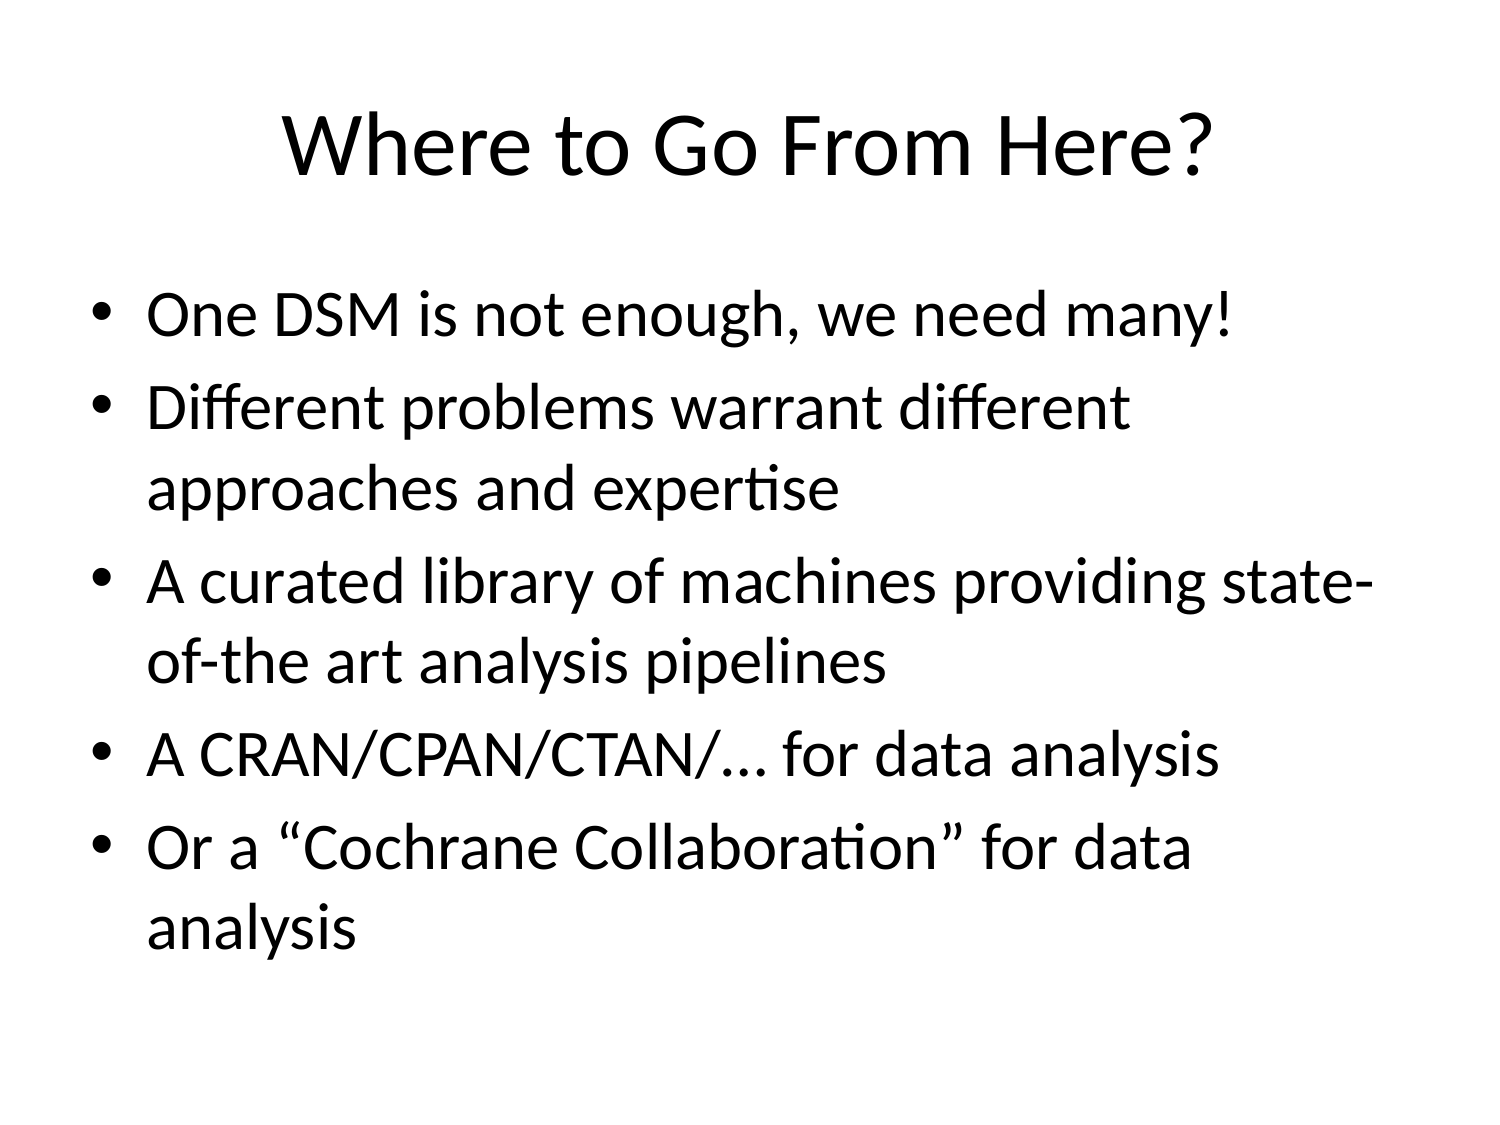

# Where to Go From Here?
One DSM is not enough, we need many!
Different problems warrant different approaches and expertise
A curated library of machines providing state-of-the art analysis pipelines
A CRAN/CPAN/CTAN/… for data analysis
Or a “Cochrane Collaboration” for data analysis